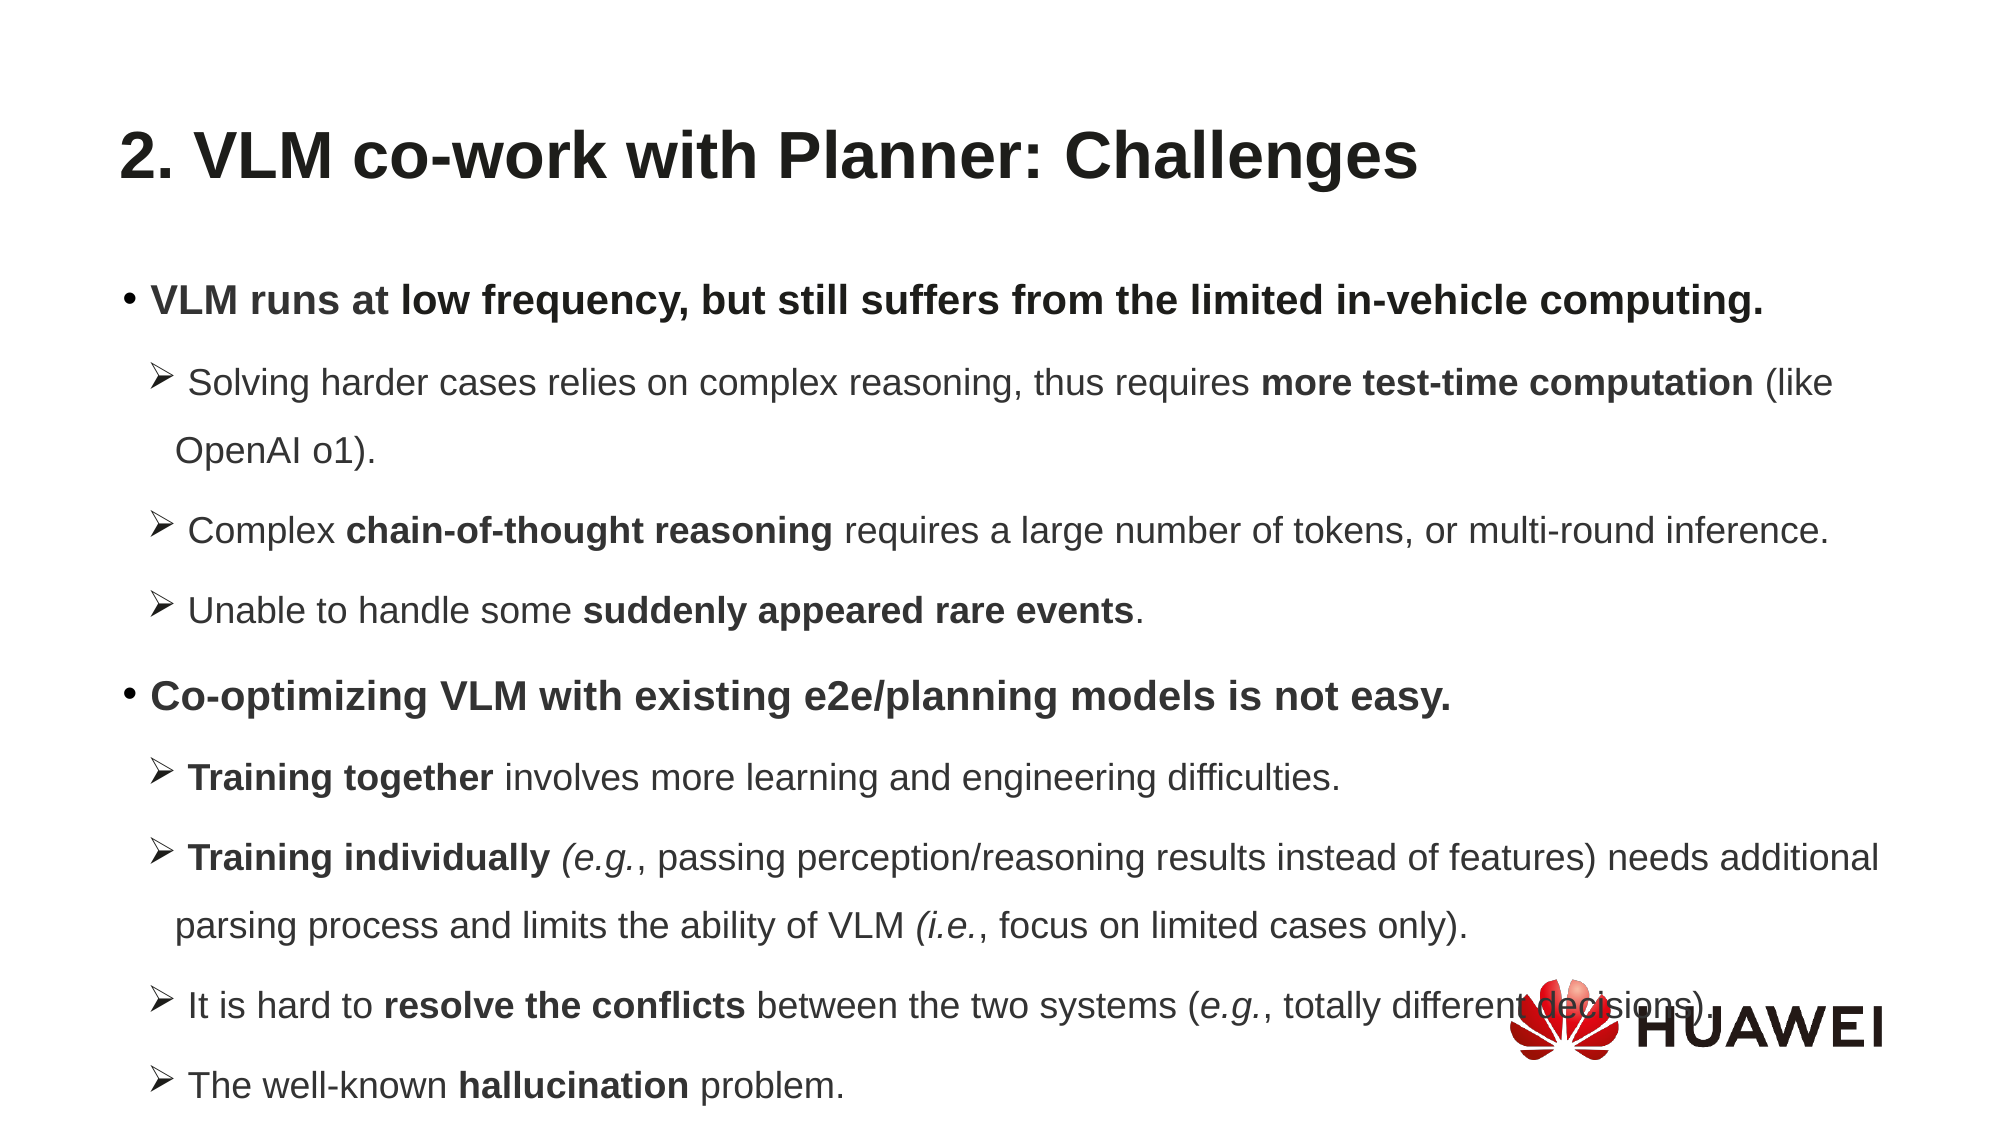

2. VLM co-work with Planner: Challenges
VLM runs at low frequency, but still suffers from the limited in-vehicle computing.
 Solving harder cases relies on complex reasoning, thus requires more test-time computation (like OpenAI o1).
 Complex chain-of-thought reasoning requires a large number of tokens, or multi-round inference.
 Unable to handle some suddenly appeared rare events.
Co-optimizing VLM with existing e2e/planning models is not easy.
 Training together involves more learning and engineering difficulties.
 Training individually (e.g., passing perception/reasoning results instead of features) needs additional parsing process and limits the ability of VLM (i.e., focus on limited cases only).
 It is hard to resolve the conflicts between the two systems (e.g., totally different decisions).
 The well-known hallucination problem.